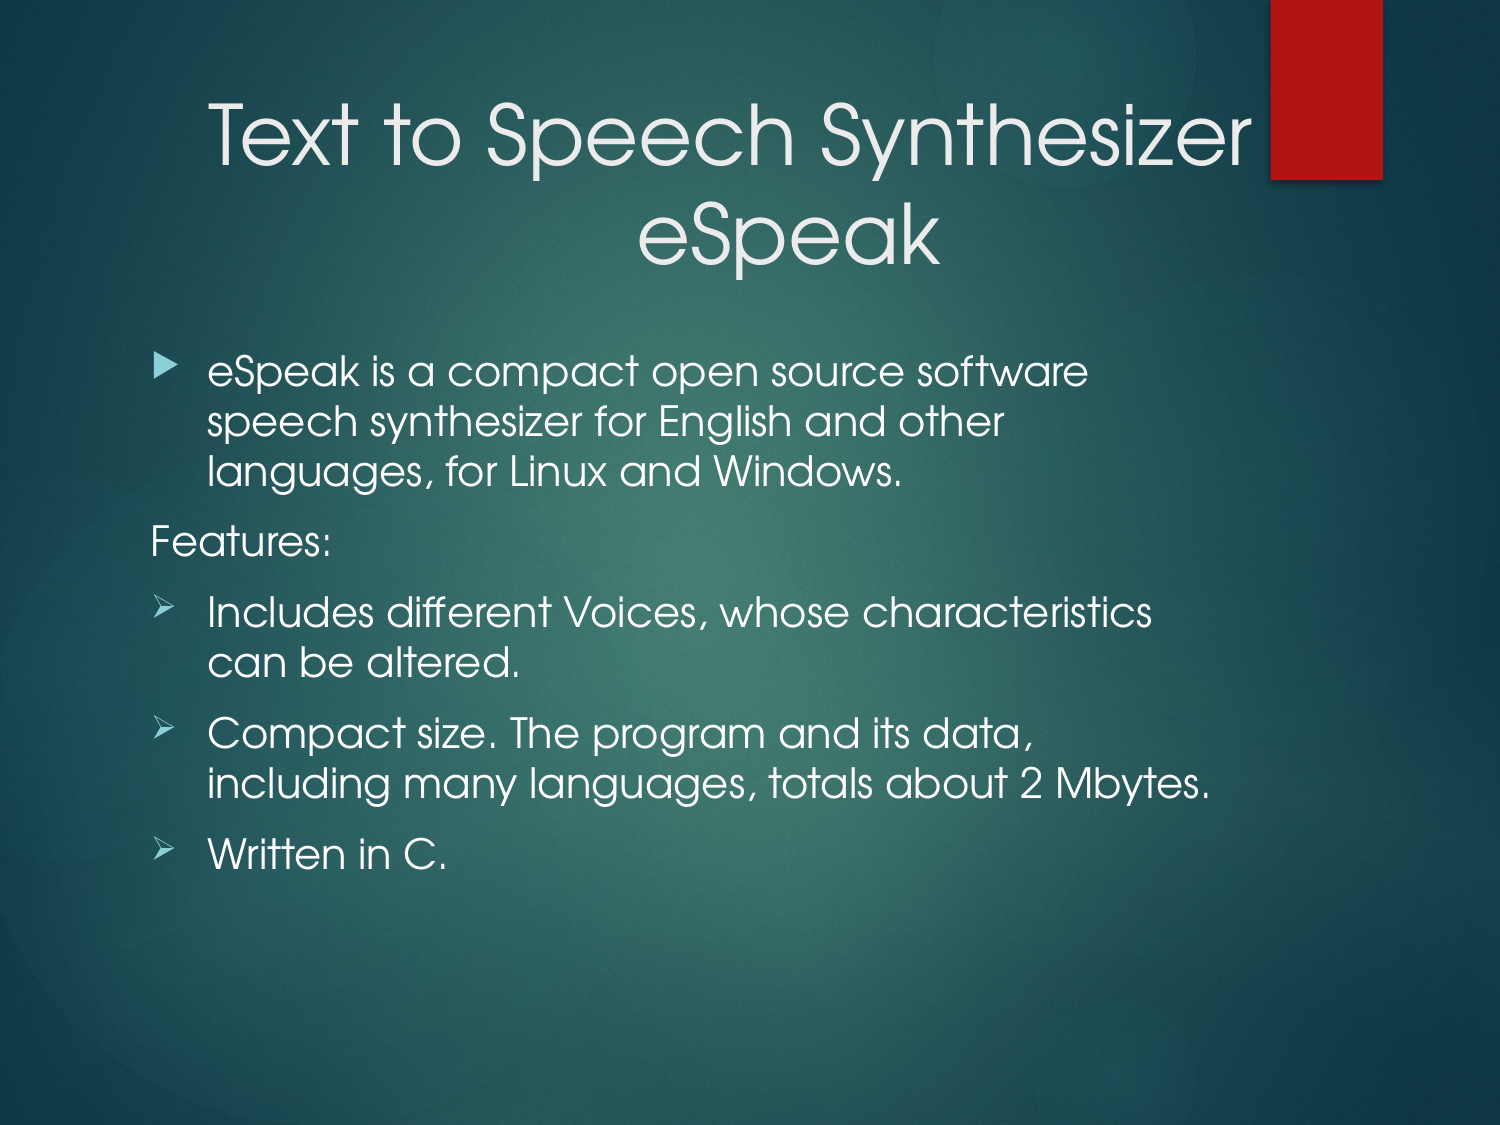

# Text to Speech Synthesizer eSpeak
eSpeak is a compact open source software speech synthesizer for English and other languages, for Linux and Windows.
Features:
Includes different Voices, whose characteristics can be altered.
Compact size. The program and its data, including many languages, totals about 2 Mbytes.
Written in C.